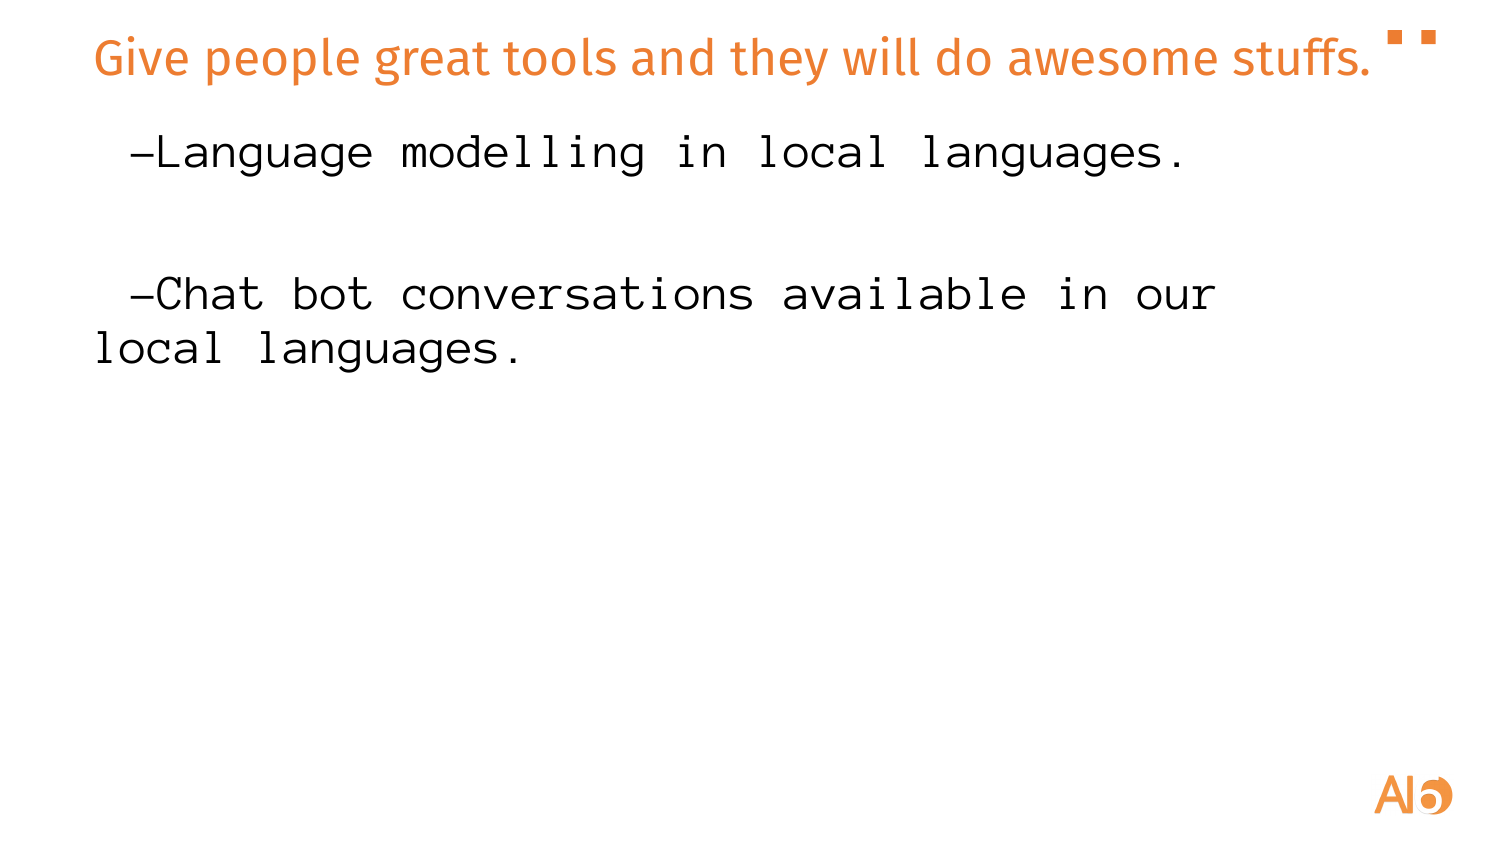

# Give people great tools and they will do awesome stuffs.
-Language modelling in local languages.

-Chat bot conversations available in our local languages.